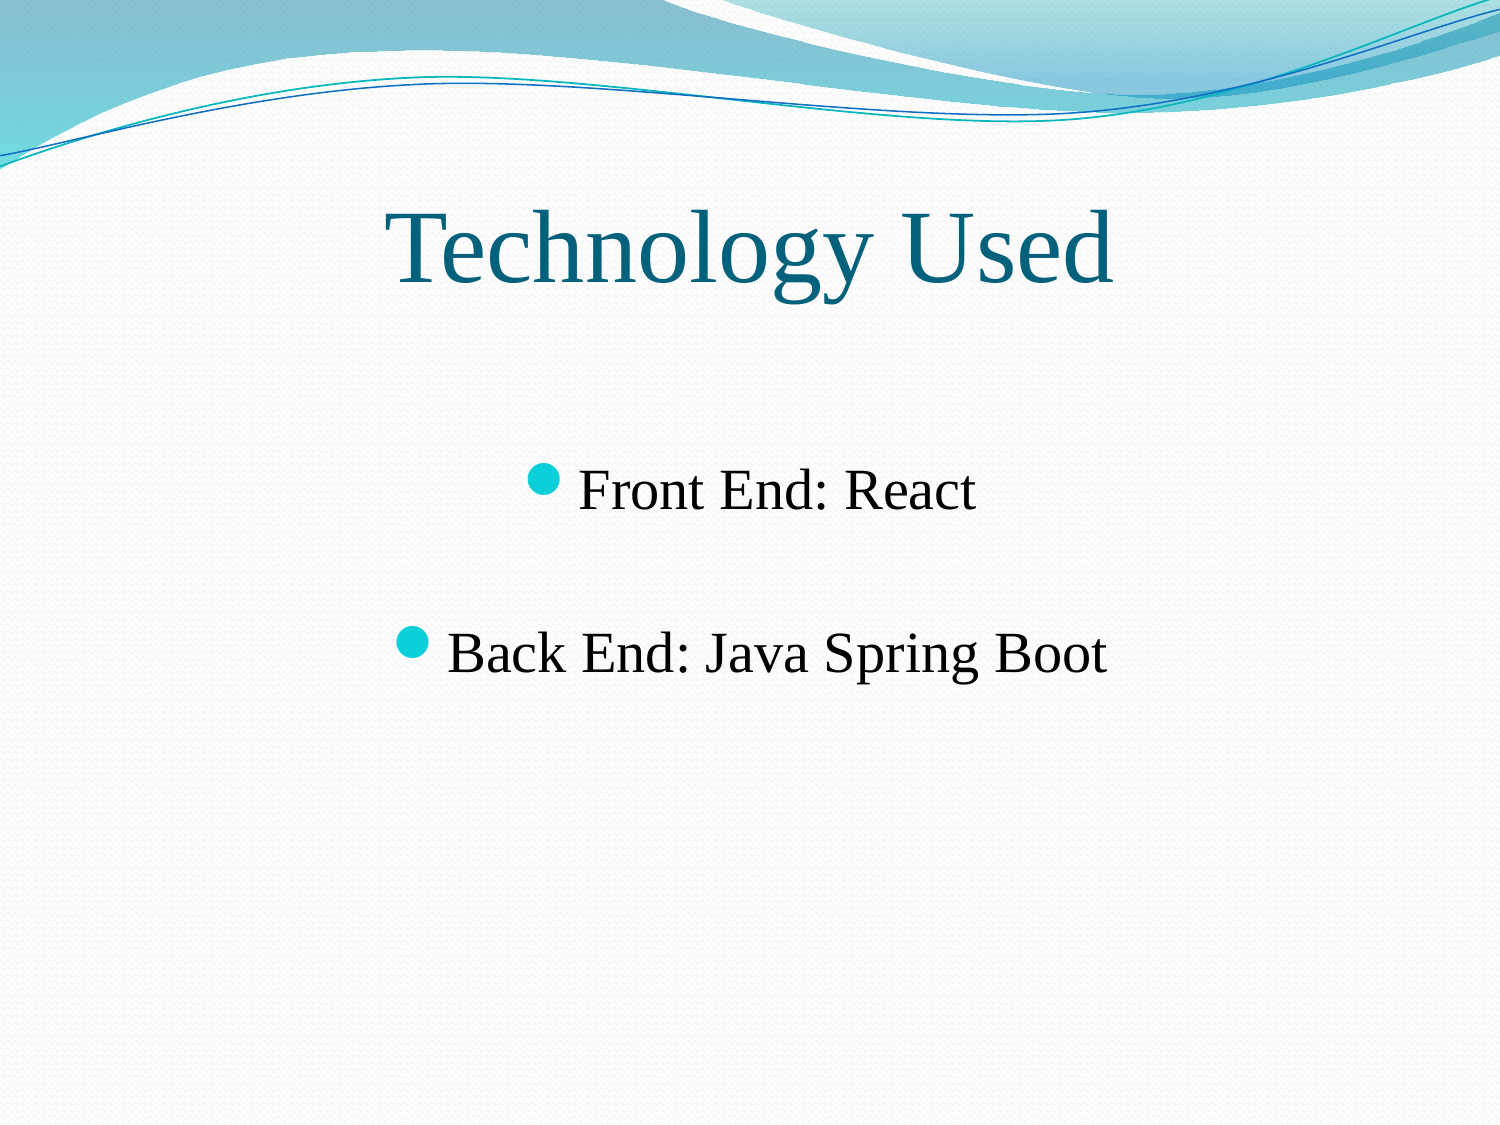

# Technology Used

Front End: React

Back End: Java Spring Boot